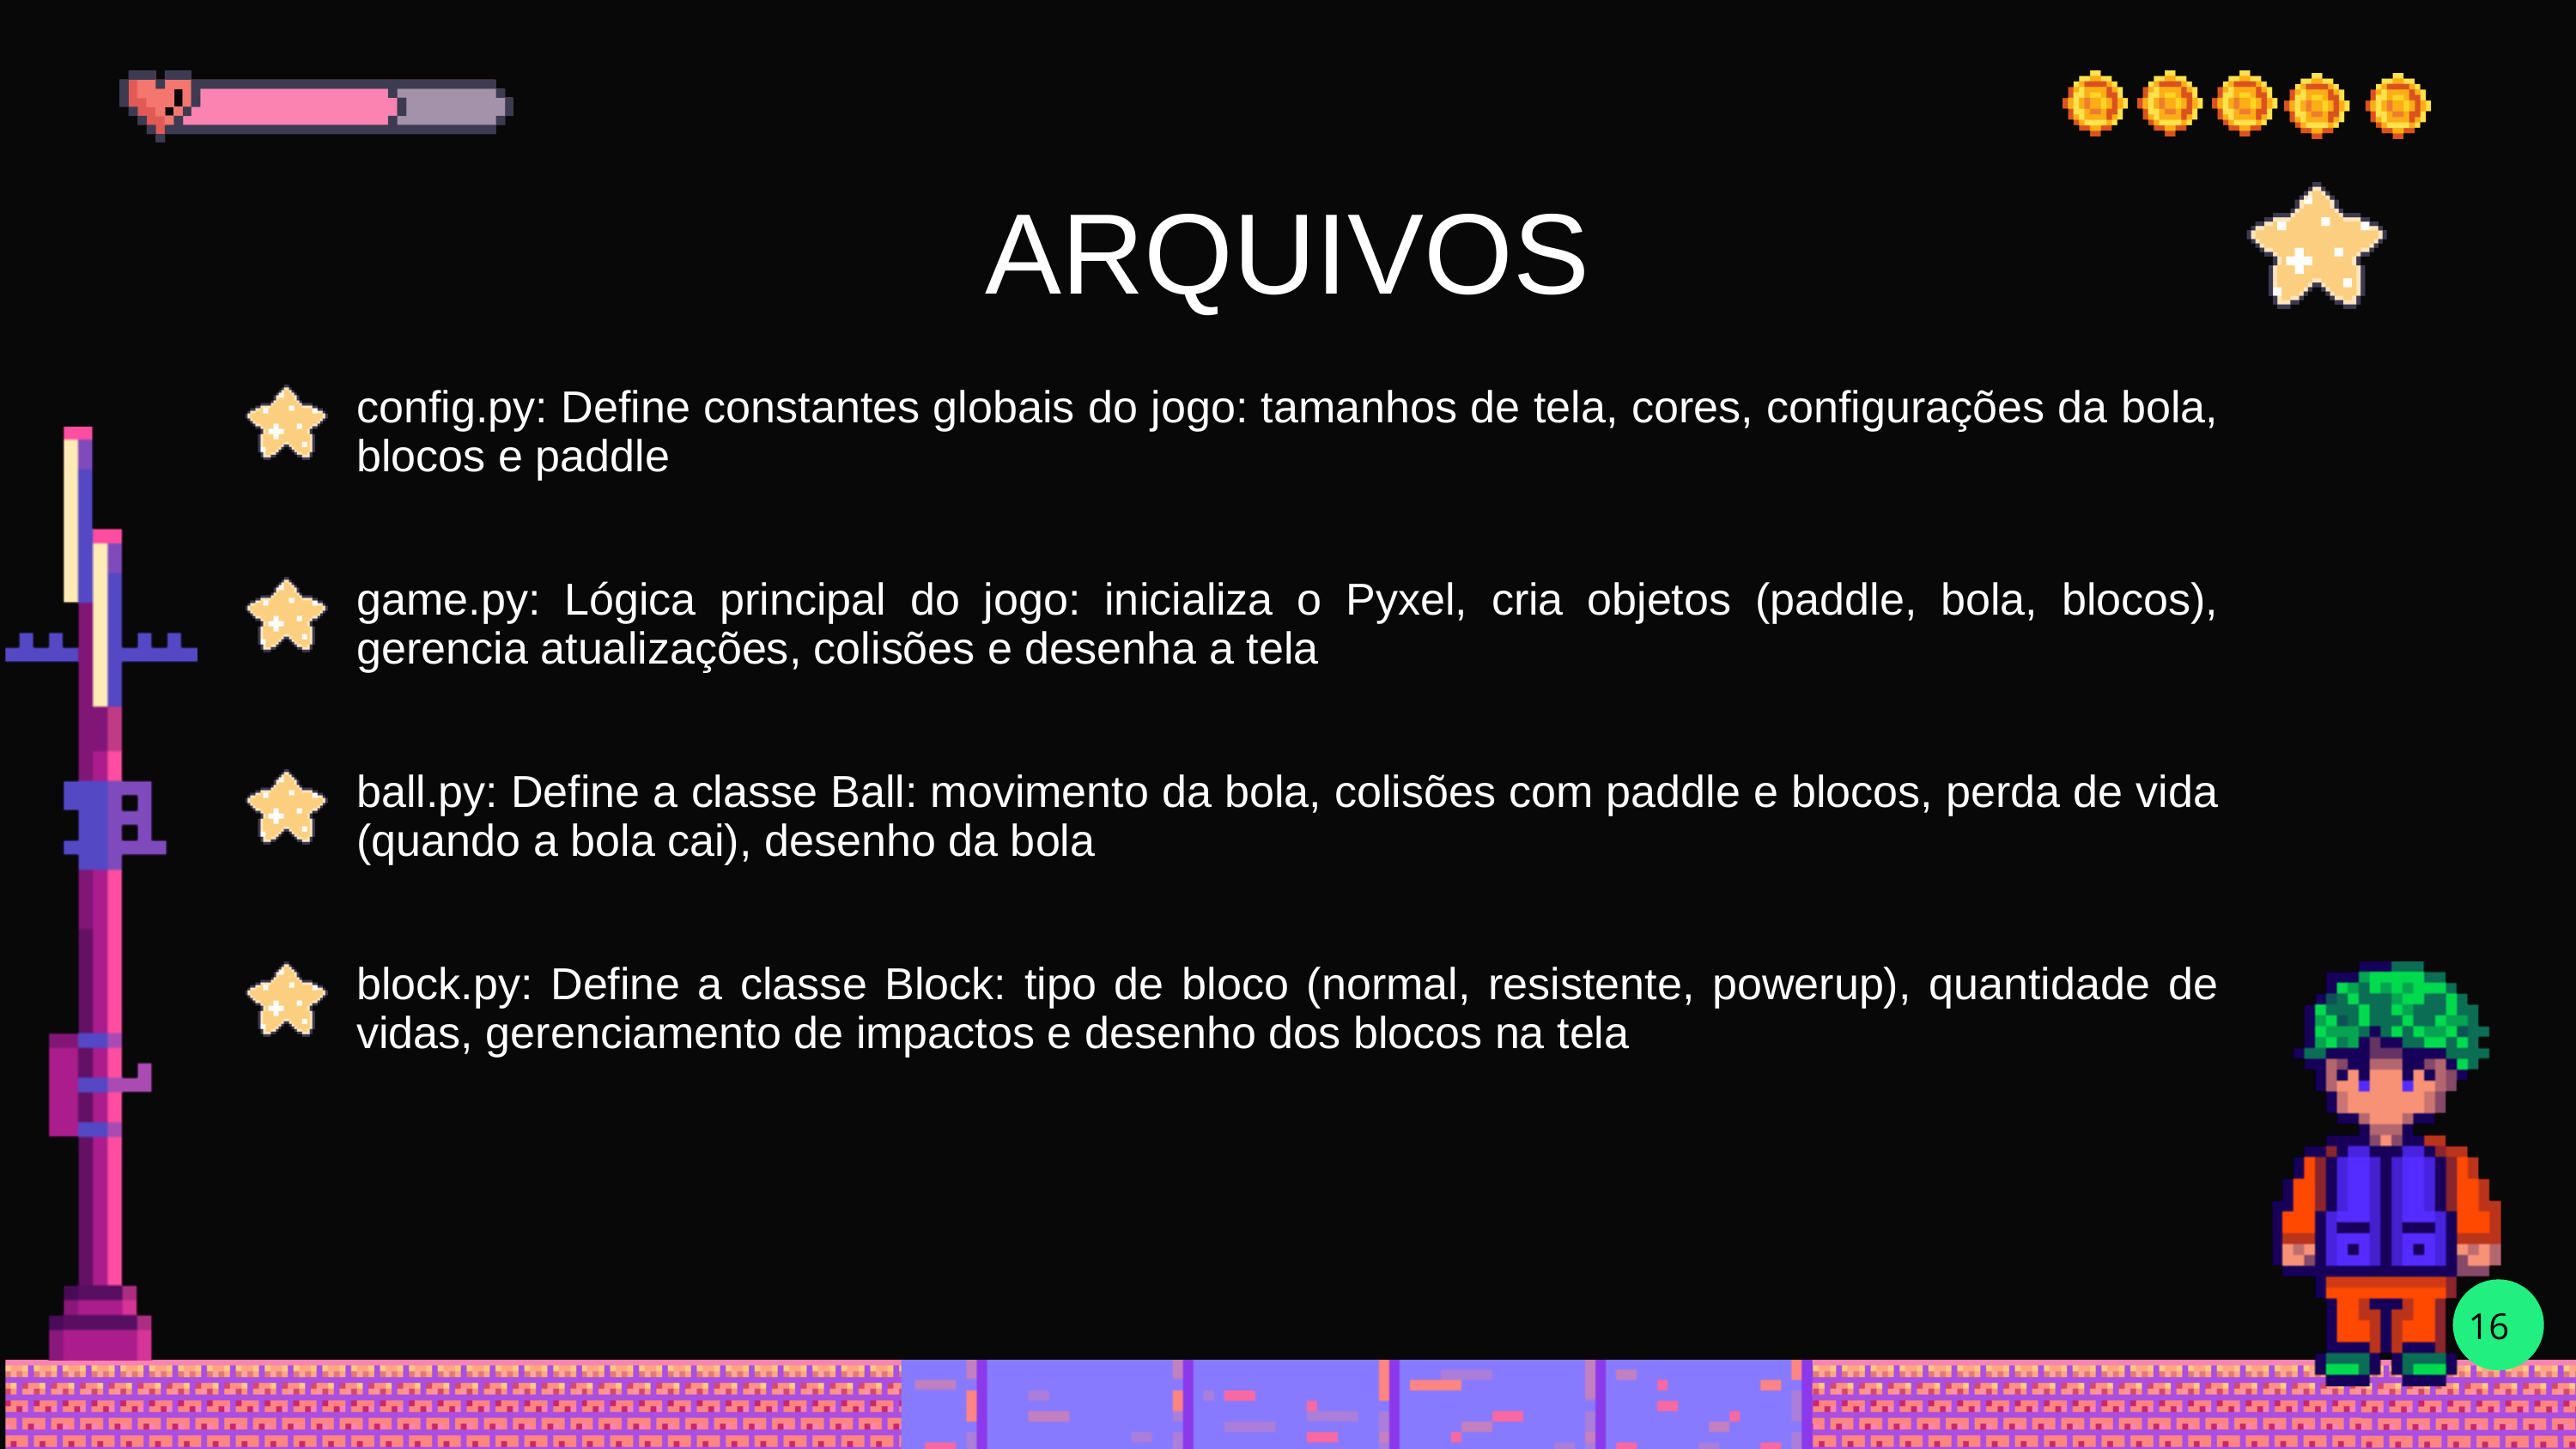

ARQUIVOS

config.py: Define constantes globais do jogo: tamanhos de tela, cores, configurações da bola, blocos e paddle

game.py: Lógica principal do jogo: inicializa o Pyxel, cria objetos (paddle, bola, blocos), gerencia atualizações, colisões e desenha a tela

ball.py: Define a classe Ball: movimento da bola, colisões com paddle e blocos, perda de vida (quando a bola cai), desenho da bola

block.py: Define a classe Block: tipo de bloco (normal, resistente, powerup), quantidade de vidas, gerenciamento de impactos e desenho dos blocos na tela

16